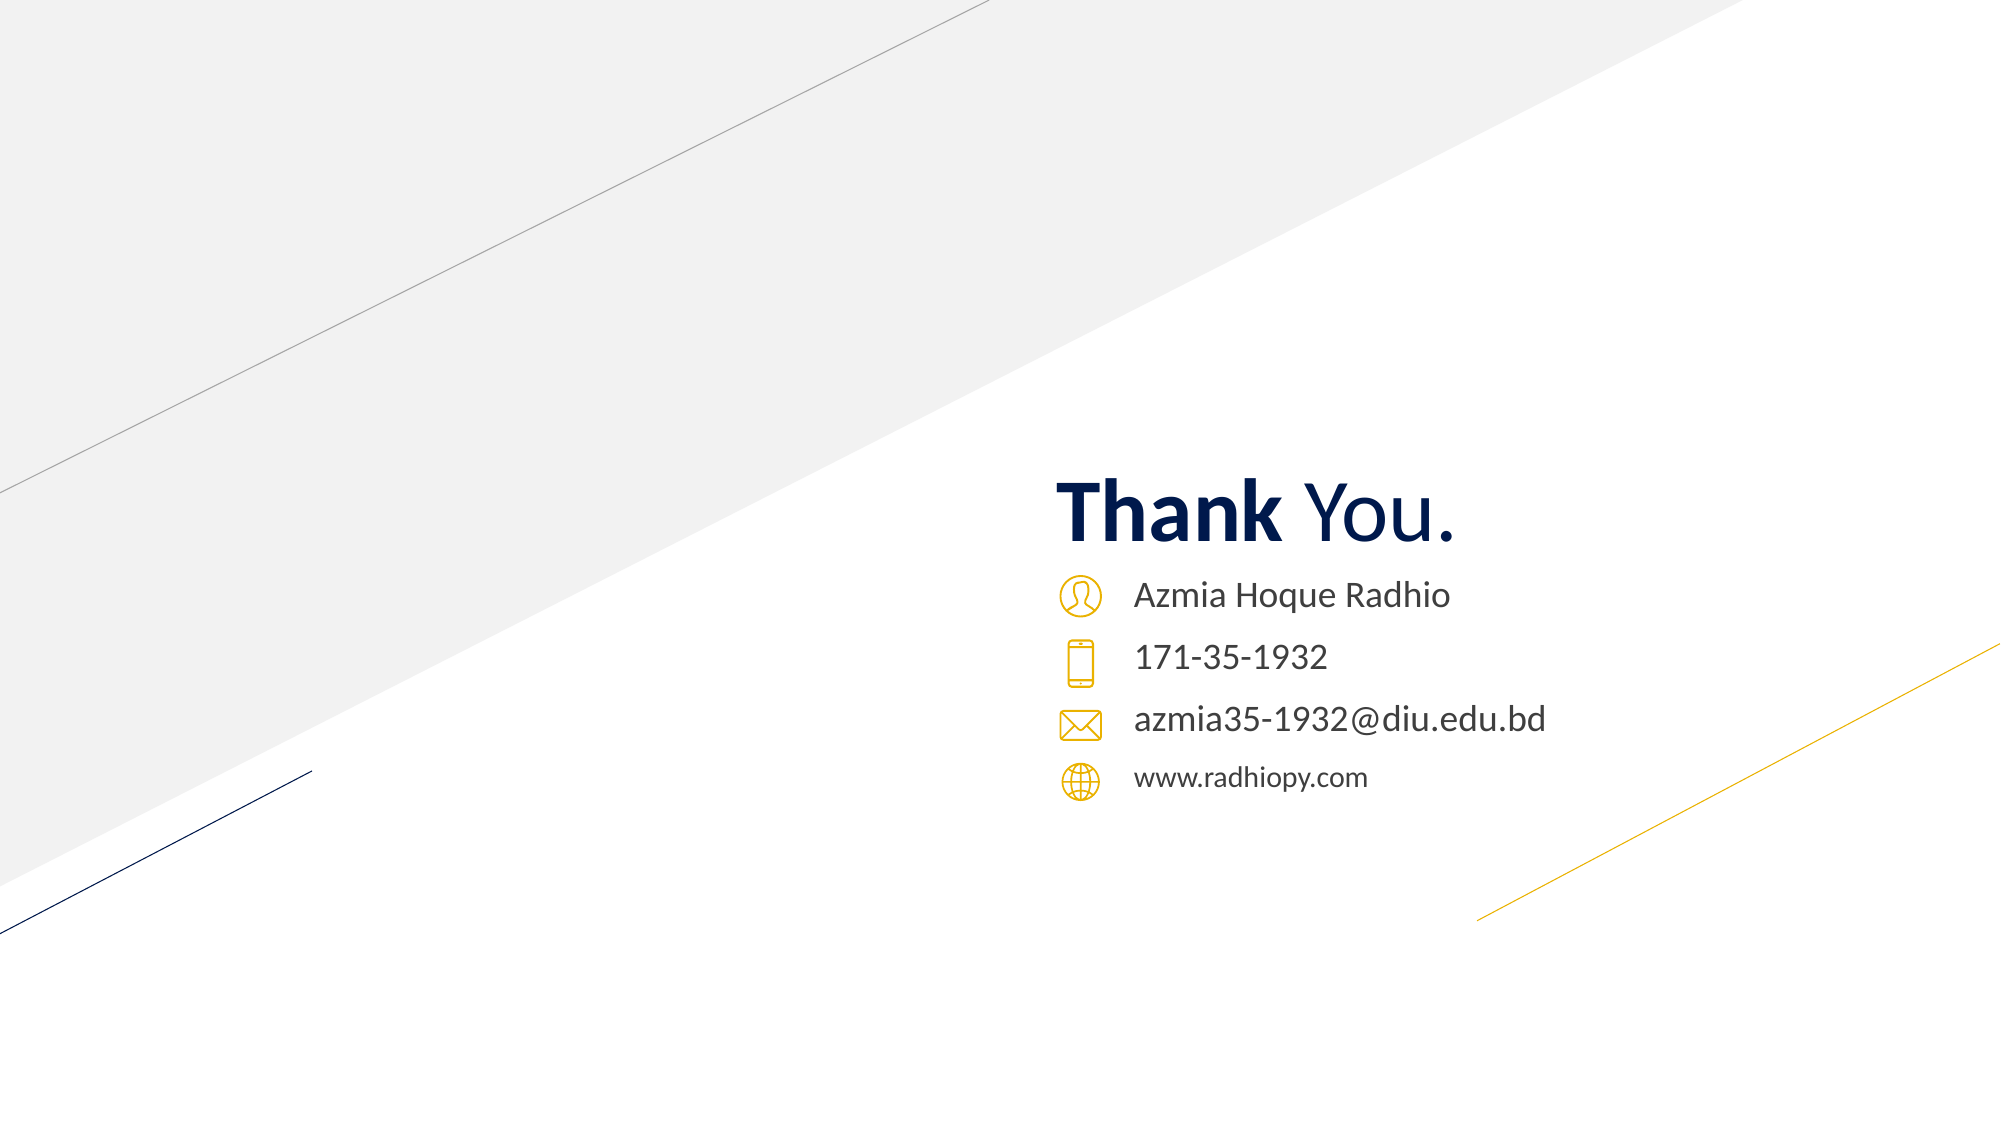

# Thank You.
Azmia Hoque Radhio
171-35-1932
azmia35-1932@diu.edu.bd
www.radhiopy.com